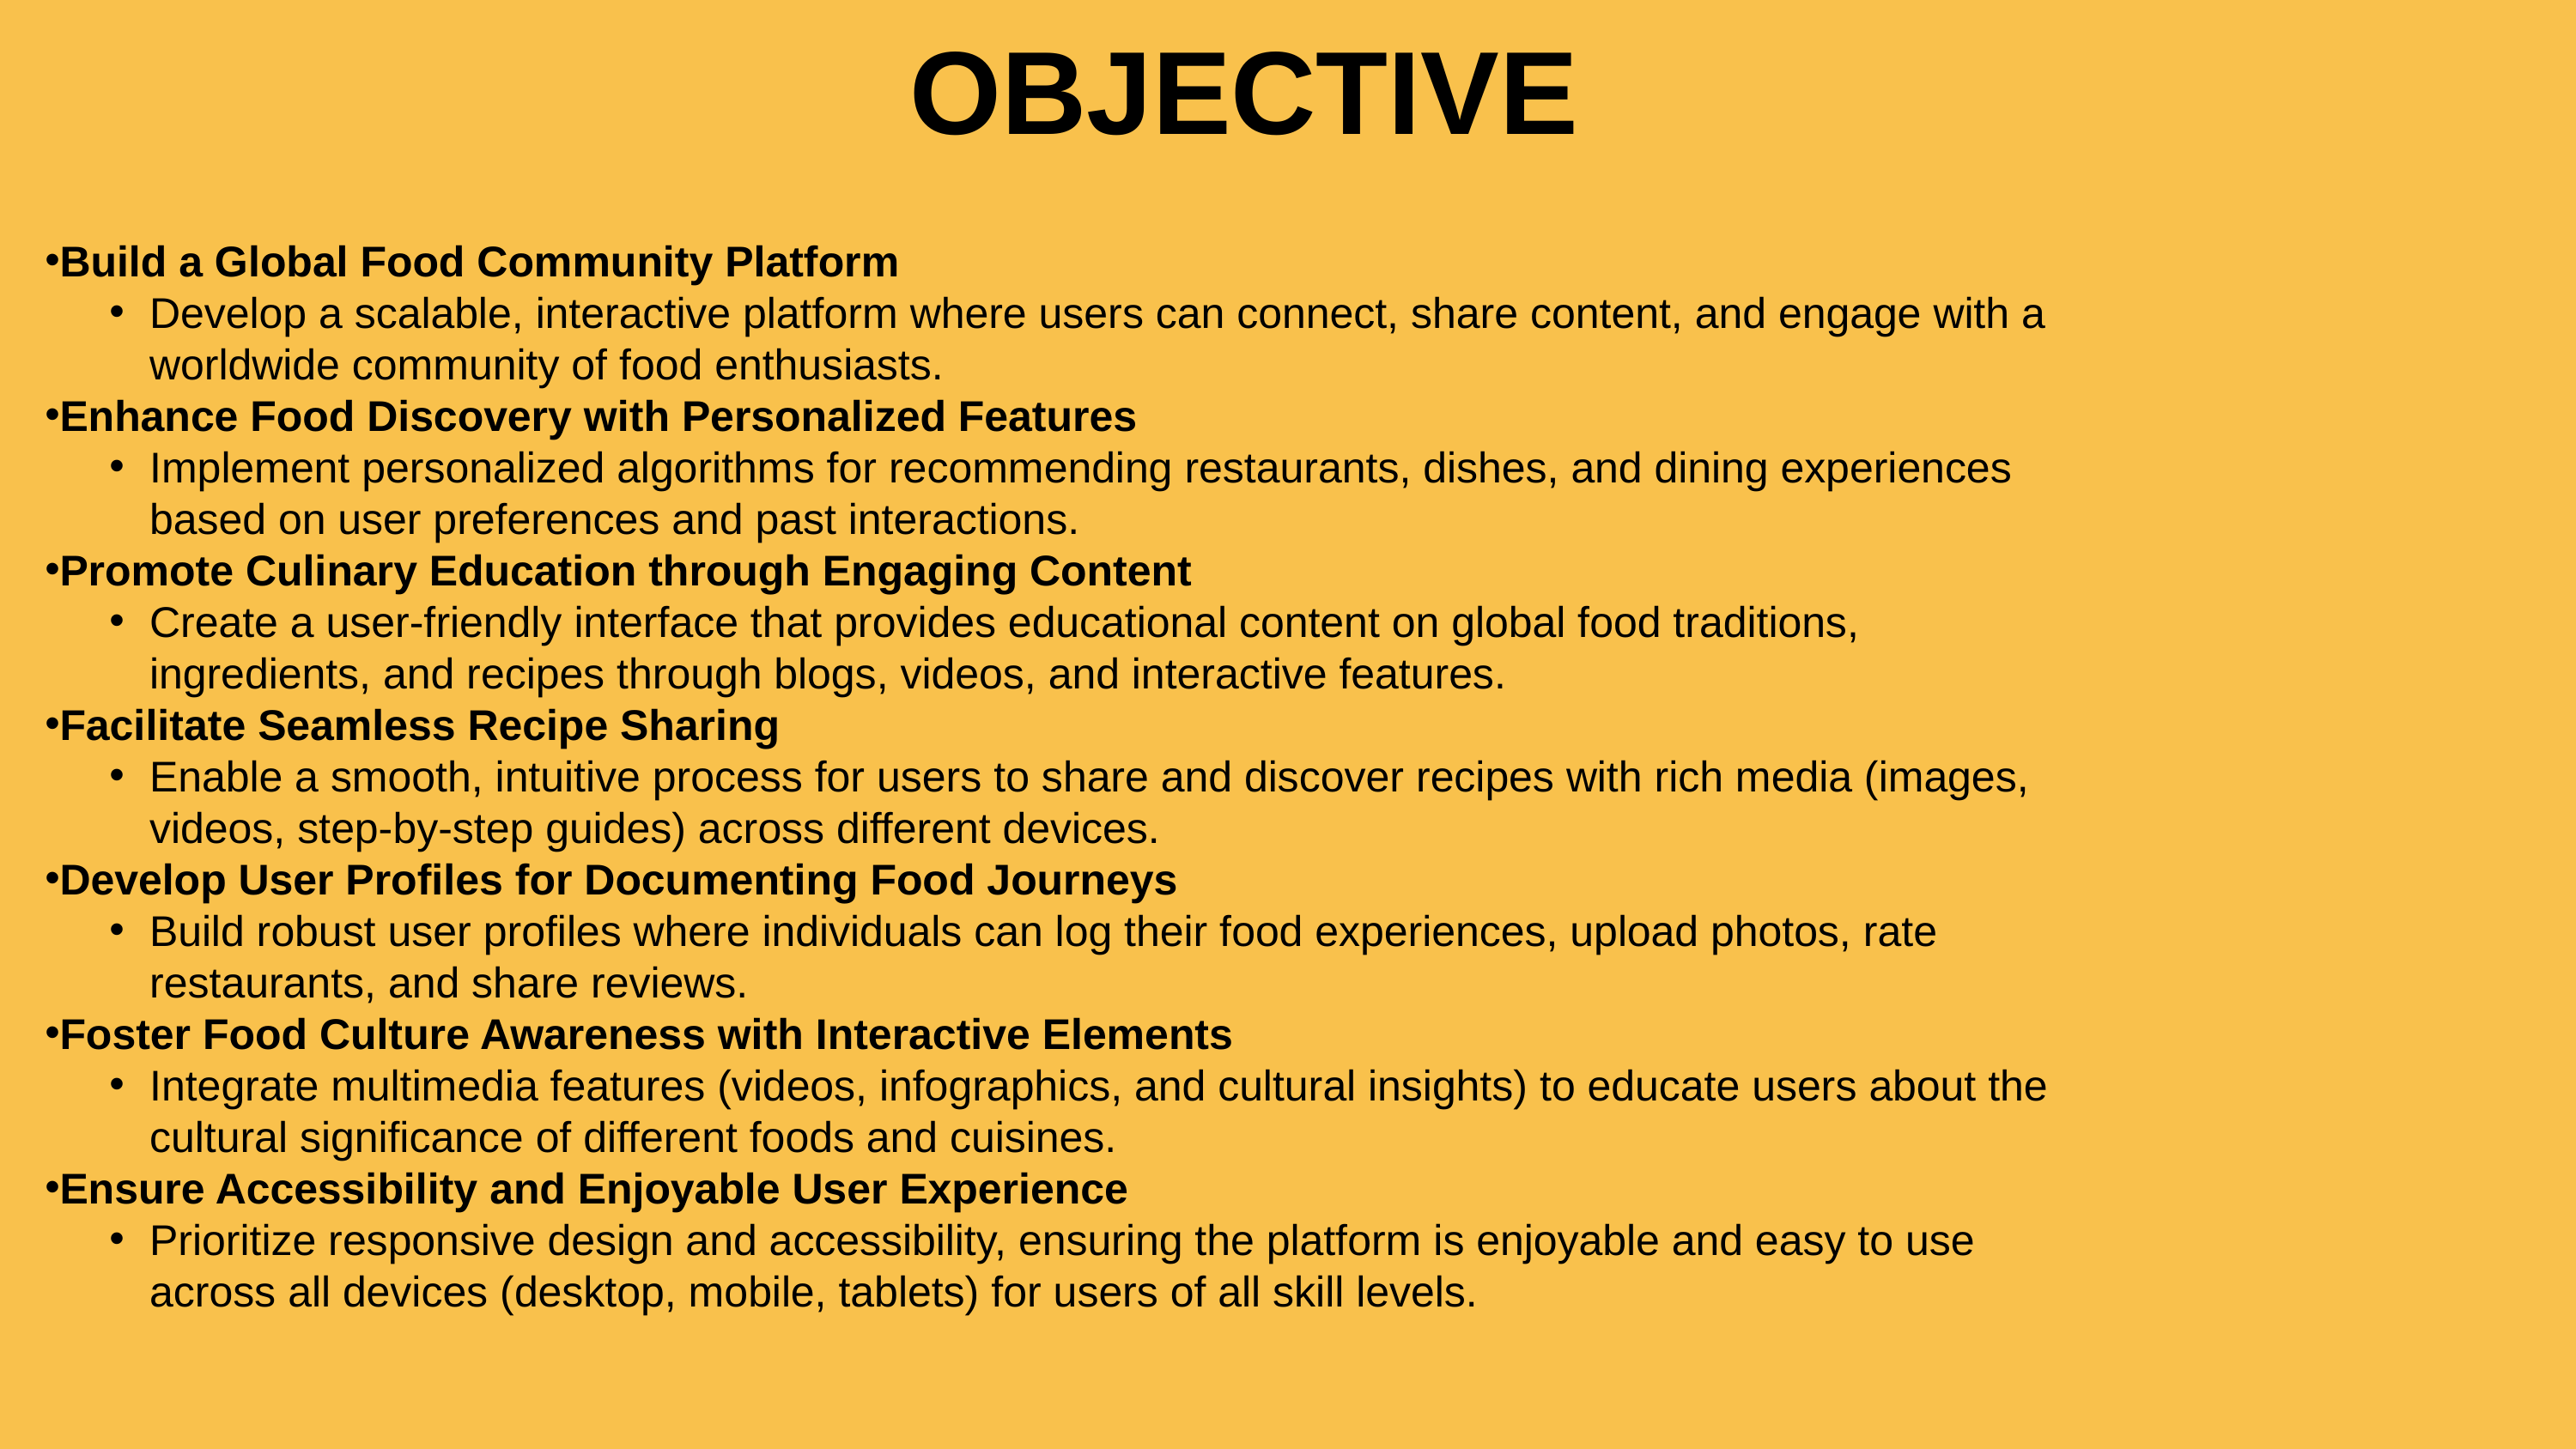

OBJECTIVE
Build a Global Food Community Platform
Develop a scalable, interactive platform where users can connect, share content, and engage with a worldwide community of food enthusiasts.
Enhance Food Discovery with Personalized Features
Implement personalized algorithms for recommending restaurants, dishes, and dining experiences based on user preferences and past interactions.
Promote Culinary Education through Engaging Content
Create a user-friendly interface that provides educational content on global food traditions, ingredients, and recipes through blogs, videos, and interactive features.
Facilitate Seamless Recipe Sharing
Enable a smooth, intuitive process for users to share and discover recipes with rich media (images, videos, step-by-step guides) across different devices.
Develop User Profiles for Documenting Food Journeys
Build robust user profiles where individuals can log their food experiences, upload photos, rate restaurants, and share reviews.
Foster Food Culture Awareness with Interactive Elements
Integrate multimedia features (videos, infographics, and cultural insights) to educate users about the cultural significance of different foods and cuisines.
Ensure Accessibility and Enjoyable User Experience
Prioritize responsive design and accessibility, ensuring the platform is enjoyable and easy to use across all devices (desktop, mobile, tablets) for users of all skill levels.